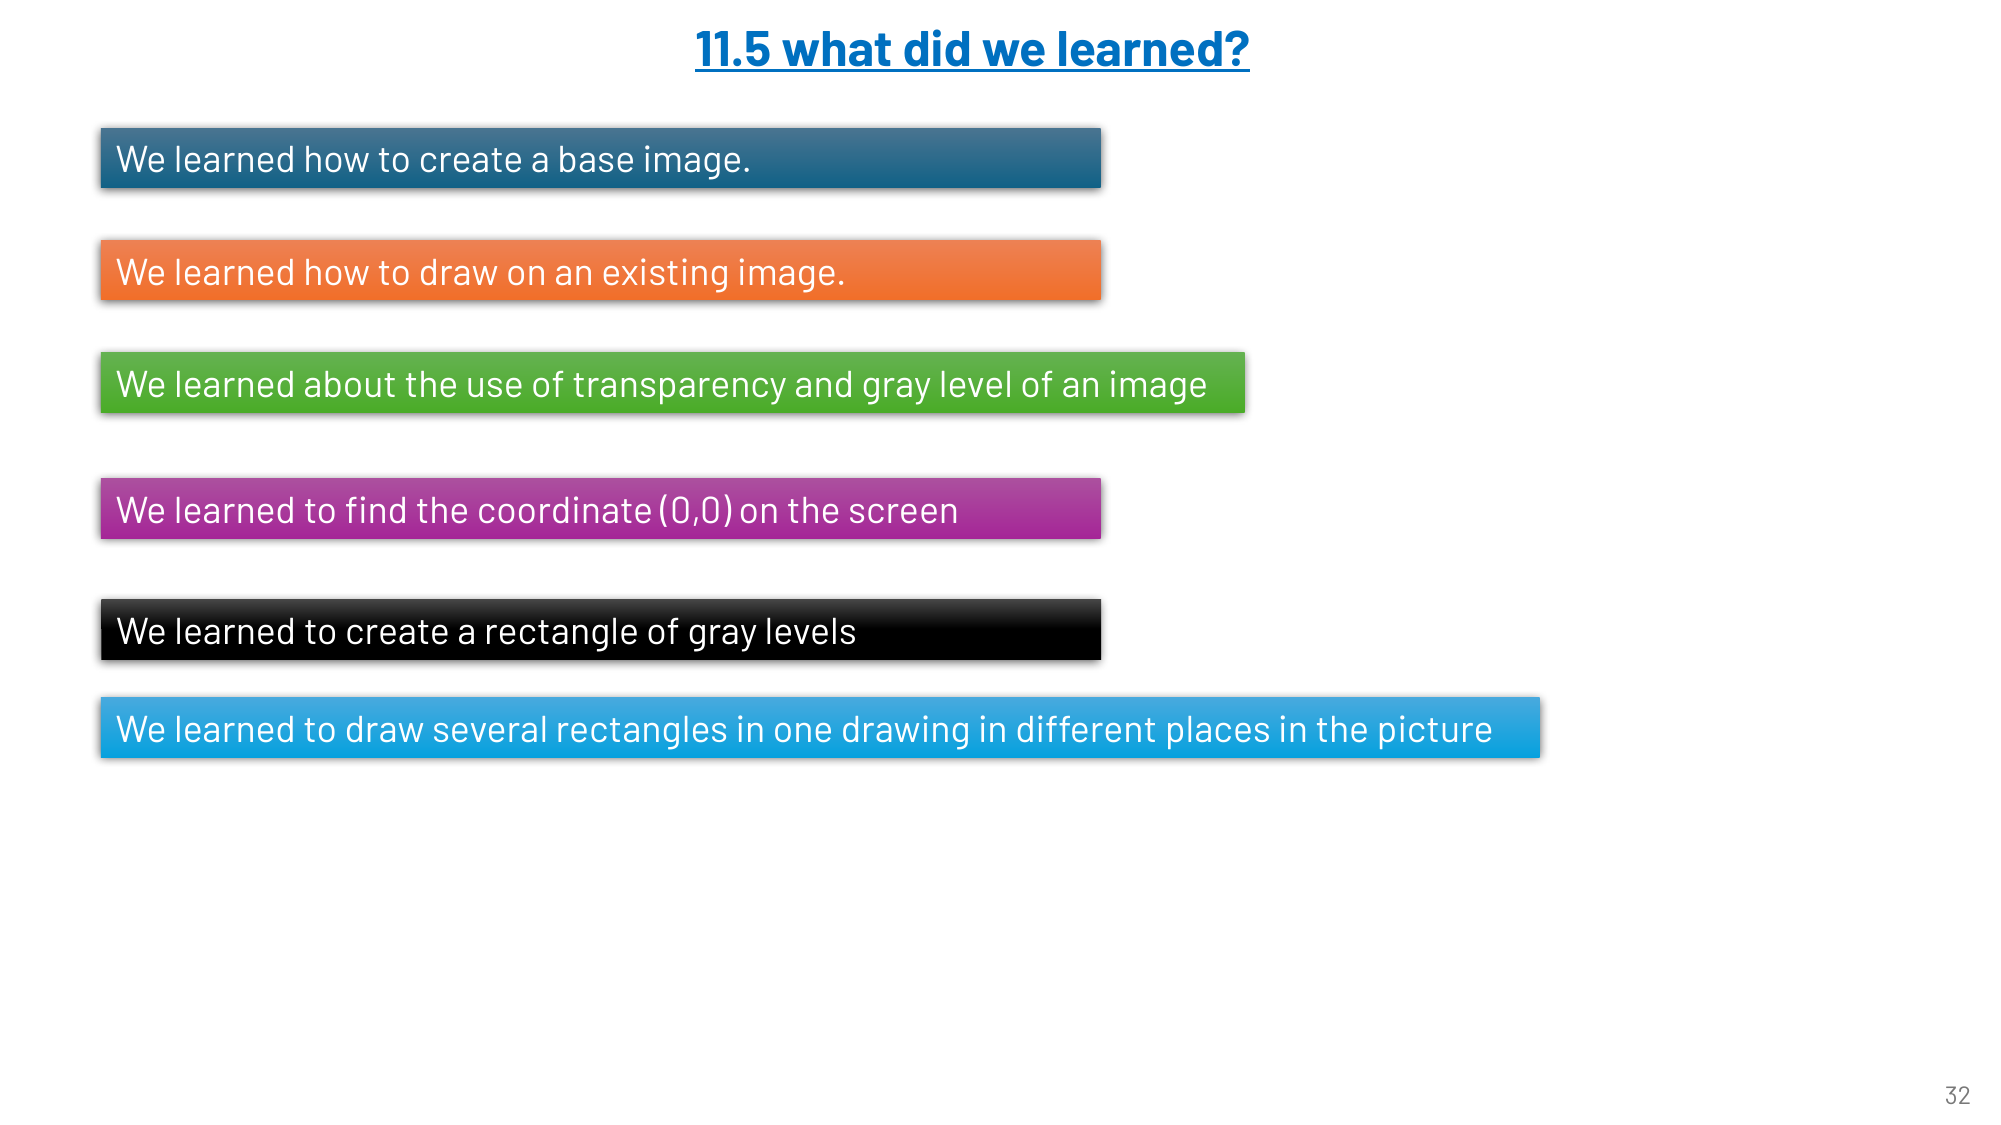

# 11.5 what did we learned?
We learned how to create a base image.
We learned how to draw on an existing image.
We learned about the use of transparency and gray level of an image
We learned to find the coordinate (0,0) on the screen
We learned to create a rectangle of gray levels
We learned to draw several rectangles in one drawing in different places in the picture
32